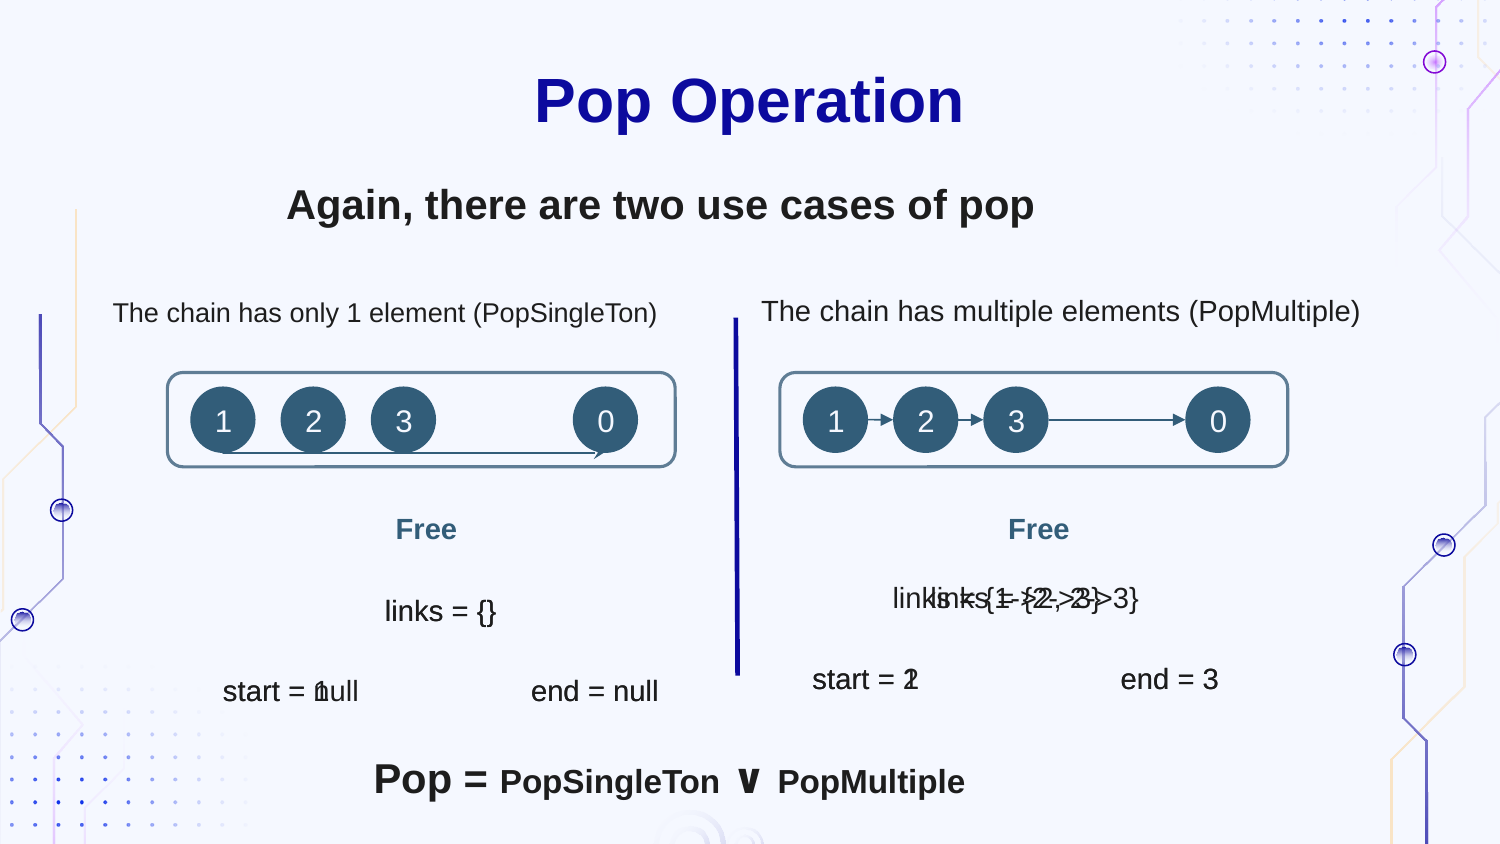

# Pop Operation
Again, there are two use cases of pop
The chain has only 1 element (PopSingleTon)
The chain has multiple elements (PopMultiple)

1
2
3
0

1
2
3
0
Free
Free
links = {1->2, 2->3}

start = 1		 end = 3
links = {2->3}

start = 2		 end = 3
links = {}

start = 1		 end = null
links = {}

start = null		 end = null
Pop = PopSingleTon ∨ PopMultiple